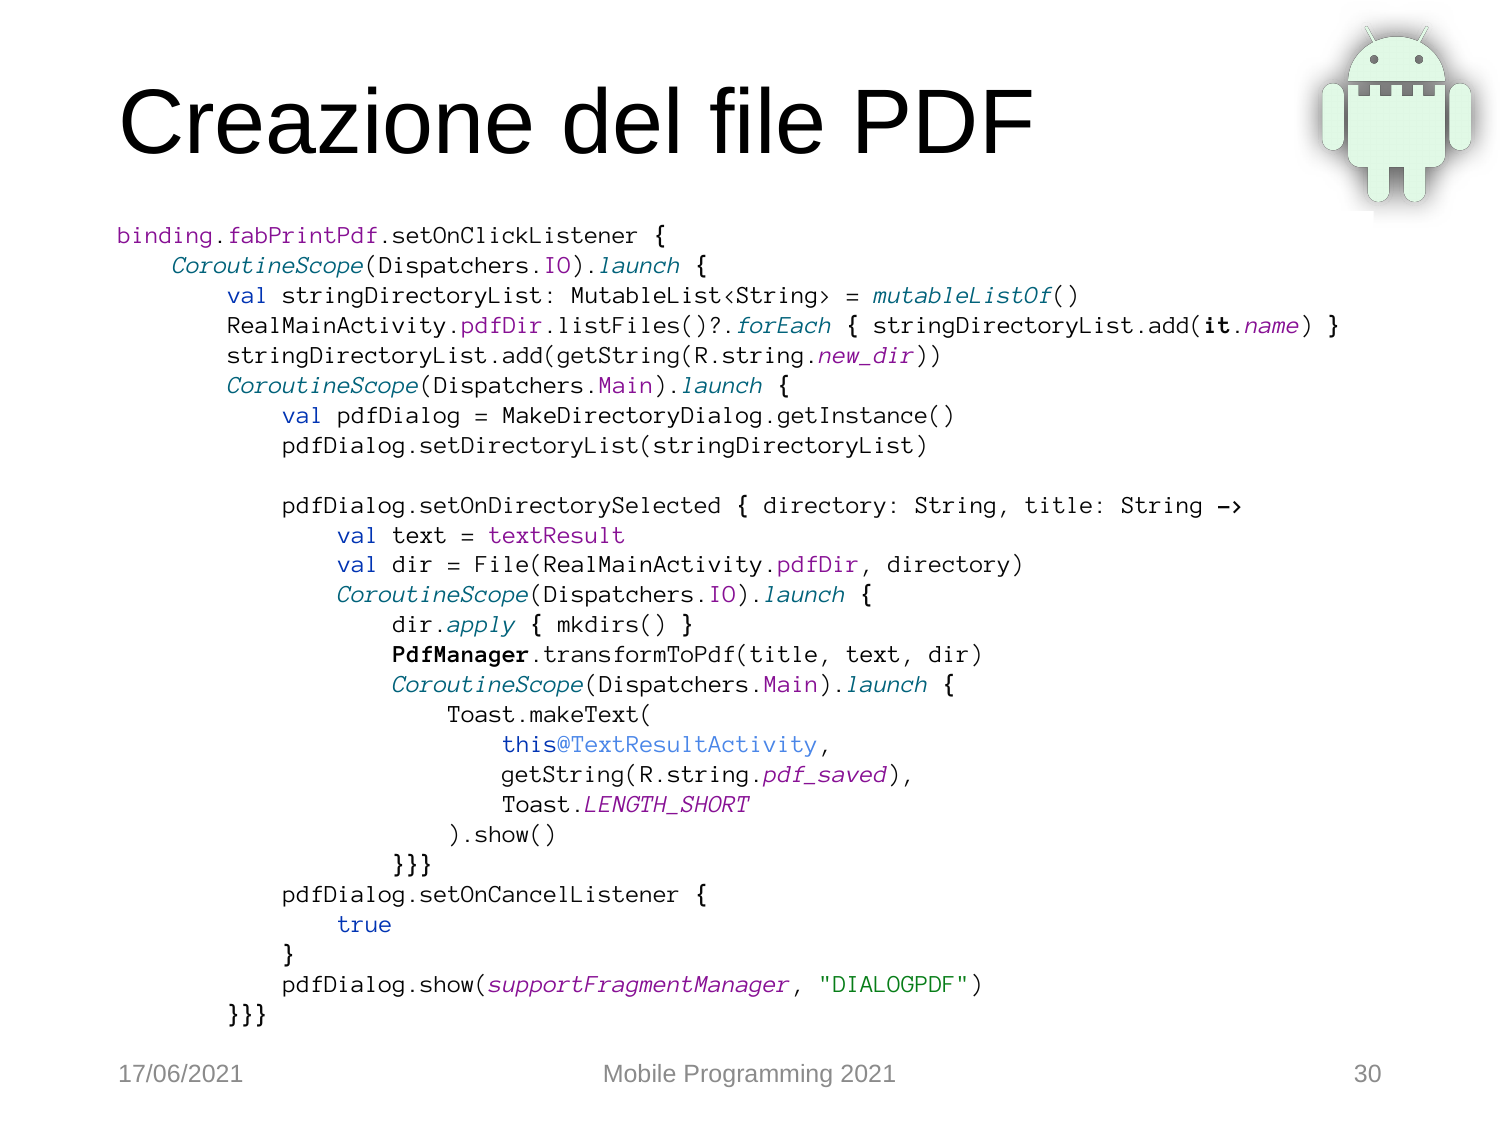

# Creazione del file PDF
binding.fabPrintPdf.setOnClickListener {
    CoroutineScope(Dispatchers.IO).launch {
        val stringDirectoryList: MutableList<String> = mutableListOf()
        RealMainActivity.pdfDir.listFiles()?.forEach { stringDirectoryList.add(it.name) }
        stringDirectoryList.add(getString(R.string.new_dir))
        CoroutineScope(Dispatchers.Main).launch {
            val pdfDialog = MakeDirectoryDialog.getInstance()
            pdfDialog.setDirectoryList(stringDirectoryList)
            pdfDialog.setOnDirectorySelected { directory: String, title: String ->
                val text = textResult
                val dir = File(RealMainActivity.pdfDir, directory)
                CoroutineScope(Dispatchers.IO).launch {
                    dir.apply { mkdirs() }
                    PdfManager.transformToPdf(title, text, dir)
                    CoroutineScope(Dispatchers.Main).launch {
                        Toast.makeText(
                            this@TextResultActivity,
                            getString(R.string.pdf_saved),
                            Toast.LENGTH_SHORT
                        ).show()
                    }}}
            pdfDialog.setOnCancelListener {
                true
            }
            pdfDialog.show(supportFragmentManager, "DIALOGPDF")
        }}}
17/06/2021
Mobile Programming 2021
30